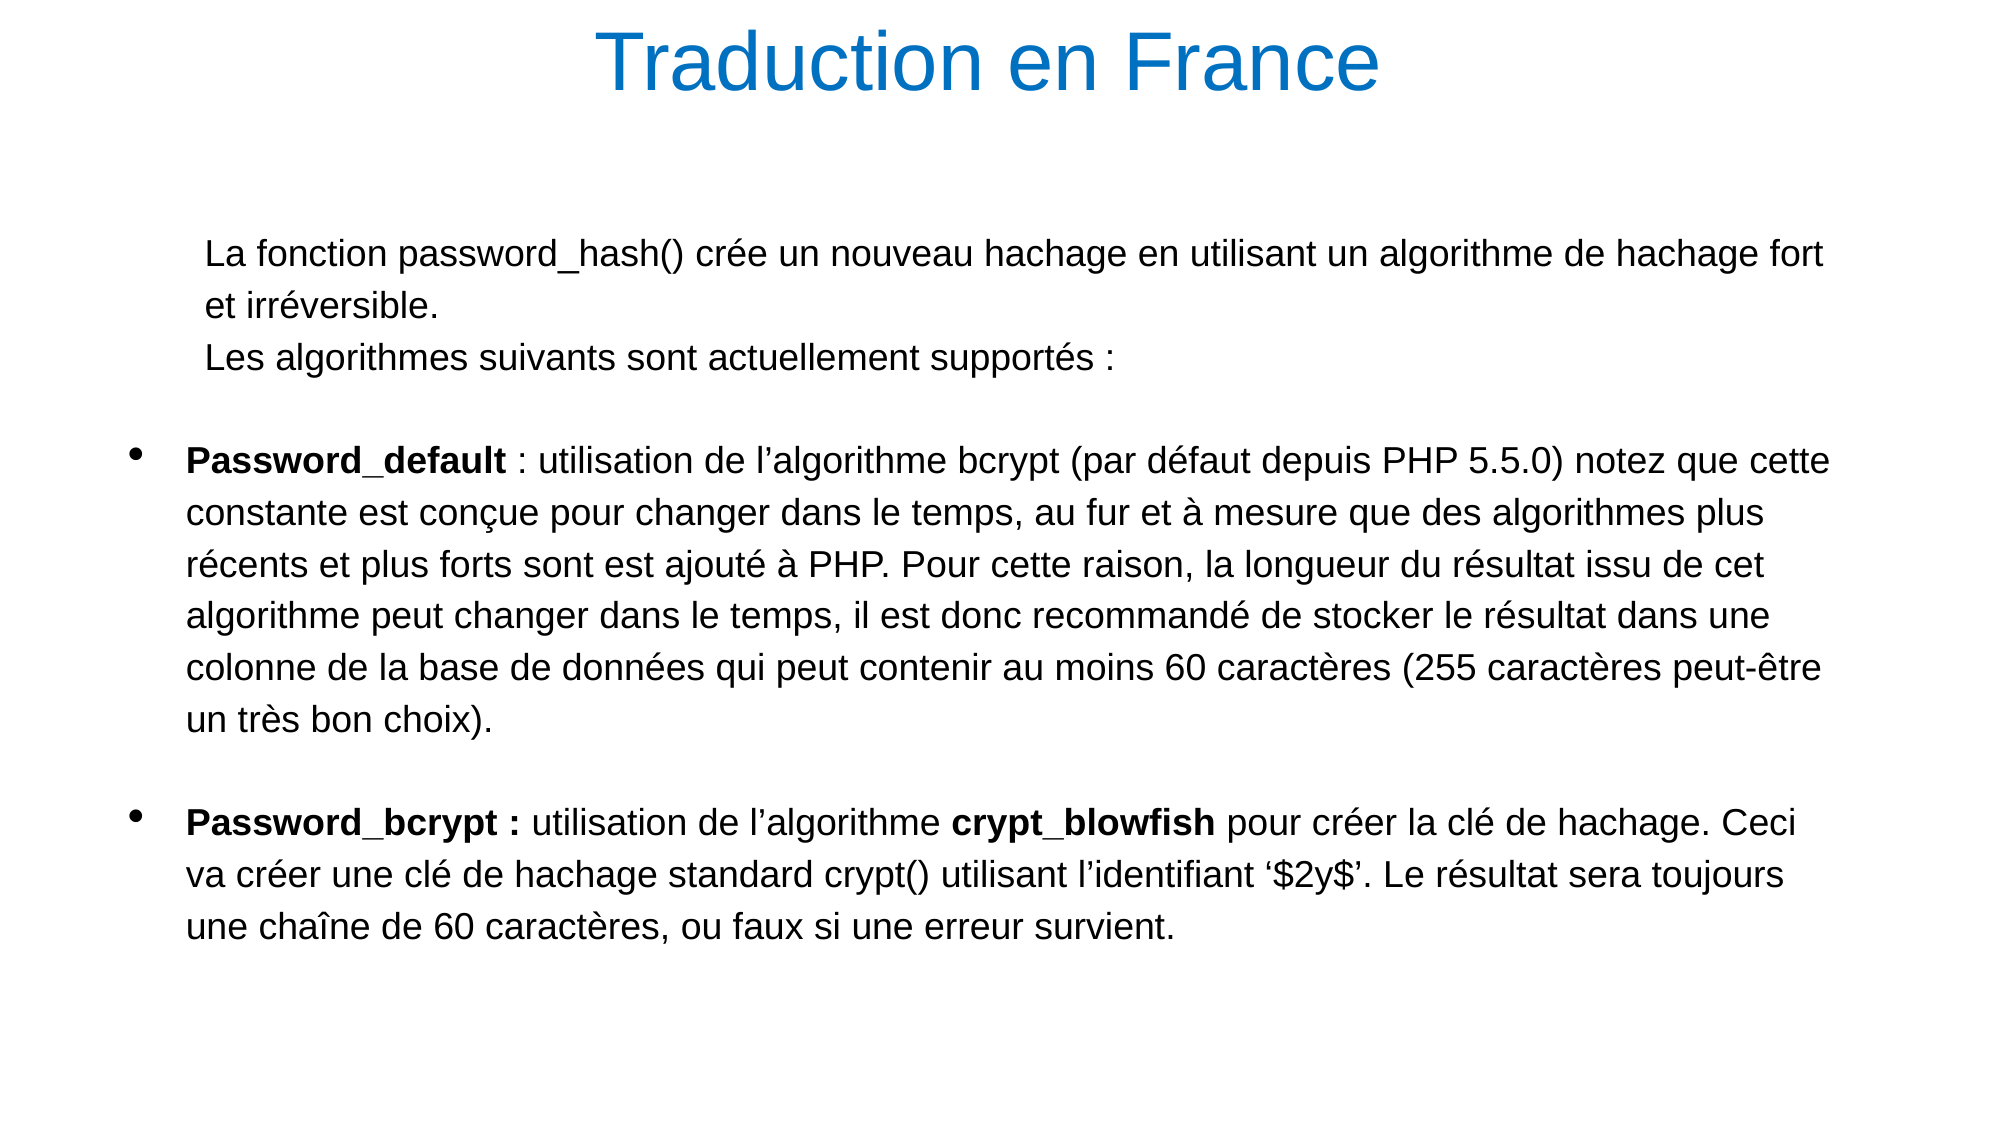

Traduction en France
La fonction password_hash() crée un nouveau hachage en utilisant un algorithme de hachage fort et irréversible.
Les algorithmes suivants sont actuellement supportés :

Password_default : utilisation de l’algorithme bcrypt (par défaut depuis PHP 5.5.0) notez que cette constante est conçue pour changer dans le temps, au fur et à mesure que des algorithmes plus récents et plus forts sont est ajouté à PHP. Pour cette raison, la longueur du résultat issu de cet algorithme peut changer dans le temps, il est donc recommandé de stocker le résultat dans une colonne de la base de données qui peut contenir au moins 60 caractères (255 caractères peut-être un très bon choix).

Password_bcrypt : utilisation de l’algorithme crypt_blowfish pour créer la clé de hachage. Ceci va créer une clé de hachage standard crypt() utilisant l’identifiant ‘$2y$’. Le résultat sera toujours une chaîne de 60 caractères, ou faux si une erreur survient.